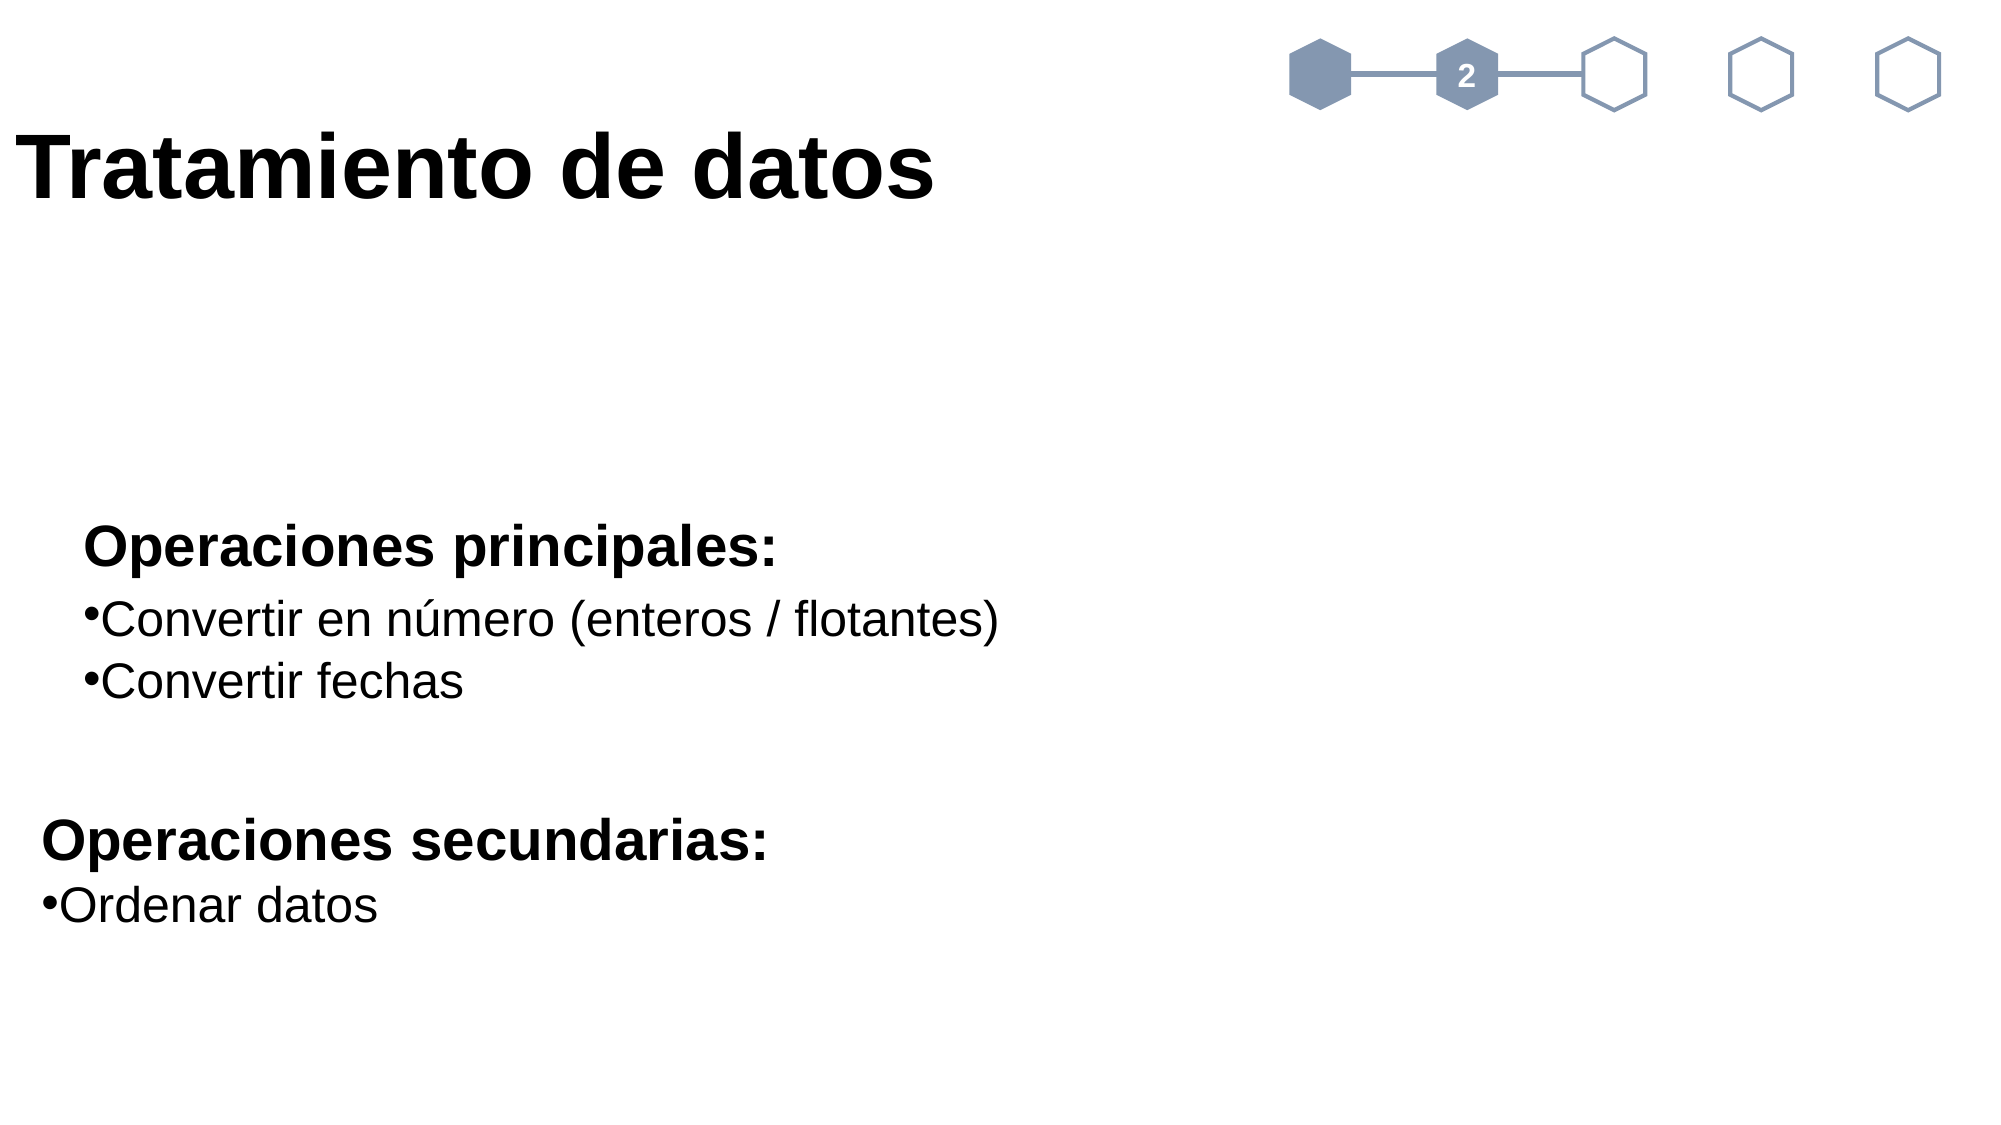

Tratamiento de datos
Operaciones principales:
Convertir en número (enteros / flotantes)
Convertir fechas
Operaciones secundarias:
Ordenar datos